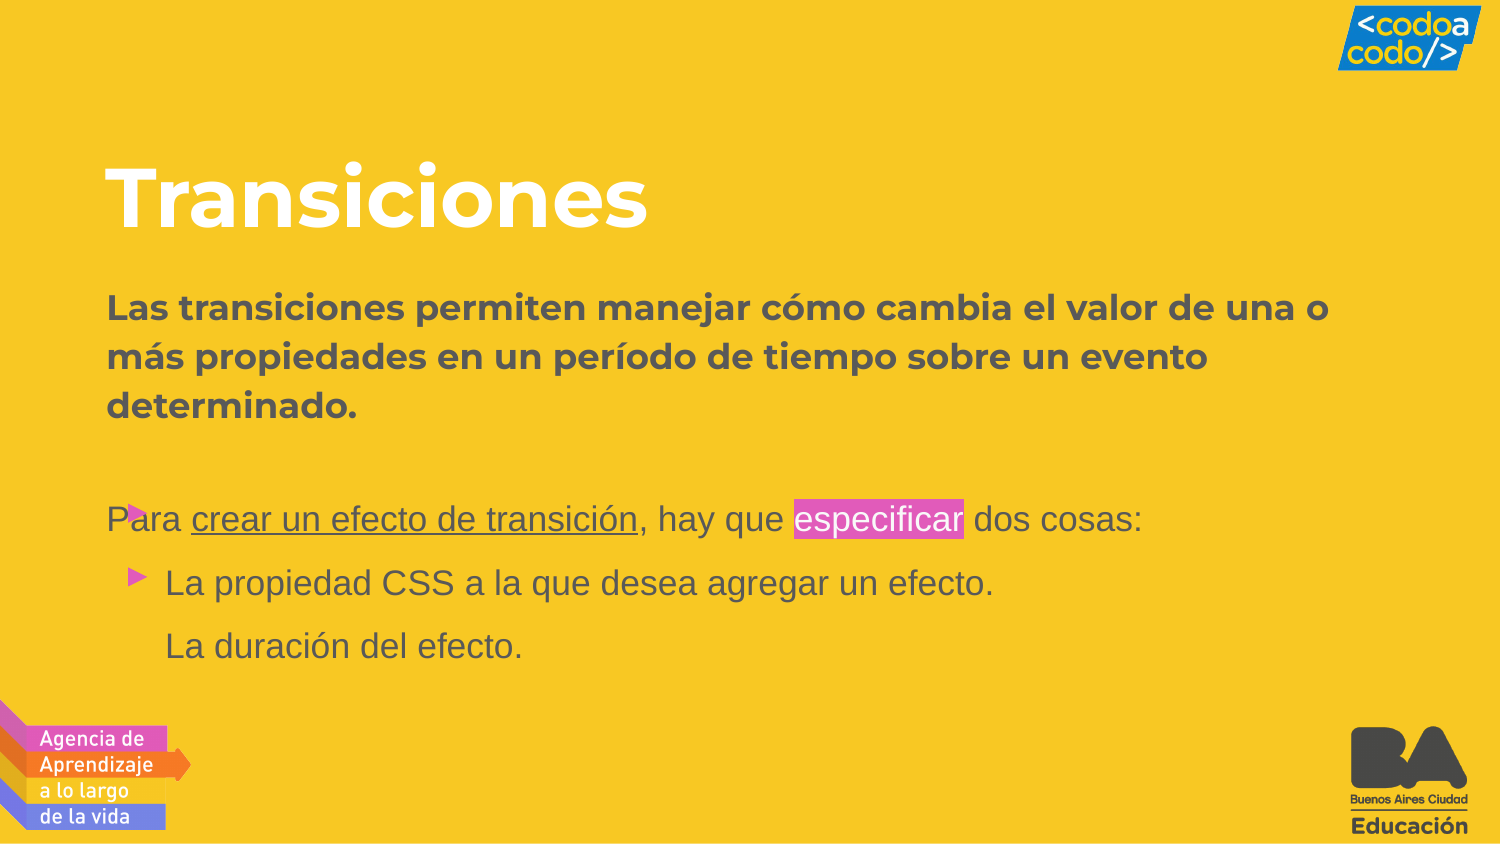

# Transiciones
Las transiciones permiten manejar cómo cambia el valor de una o más propiedades en un período de tiempo sobre un evento determinado.

Para crear un efecto de transición, hay que especificar dos cosas:
      La propiedad CSS a la que desea agregar un efecto.
      La duración del efecto.